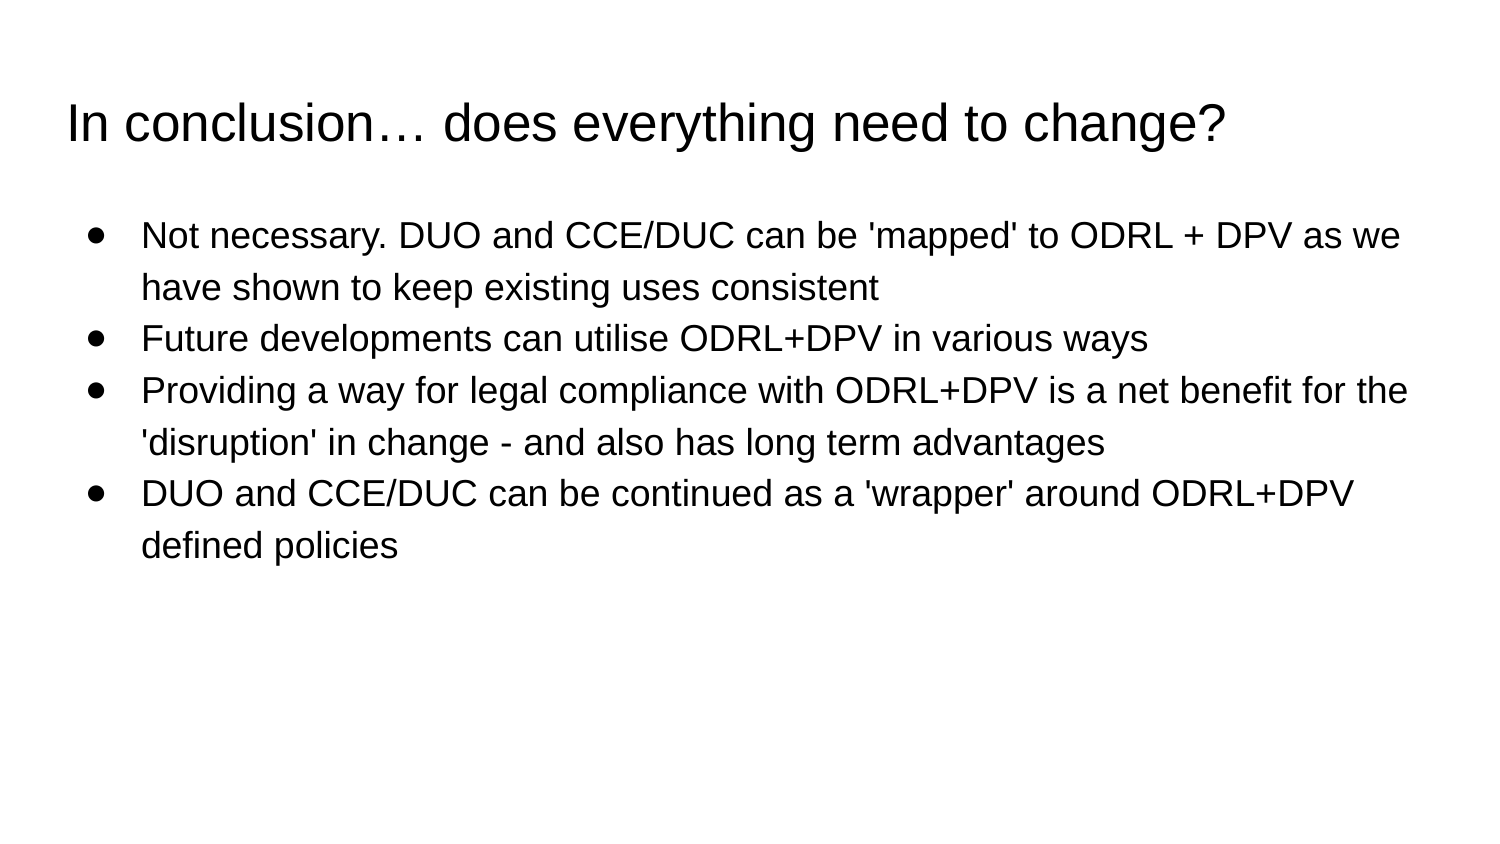

# In conclusion… does everything need to change?
Not necessary. DUO and CCE/DUC can be 'mapped' to ODRL + DPV as we have shown to keep existing uses consistent
Future developments can utilise ODRL+DPV in various ways
Providing a way for legal compliance with ODRL+DPV is a net benefit for the 'disruption' in change - and also has long term advantages
DUO and CCE/DUC can be continued as a 'wrapper' around ODRL+DPV defined policies